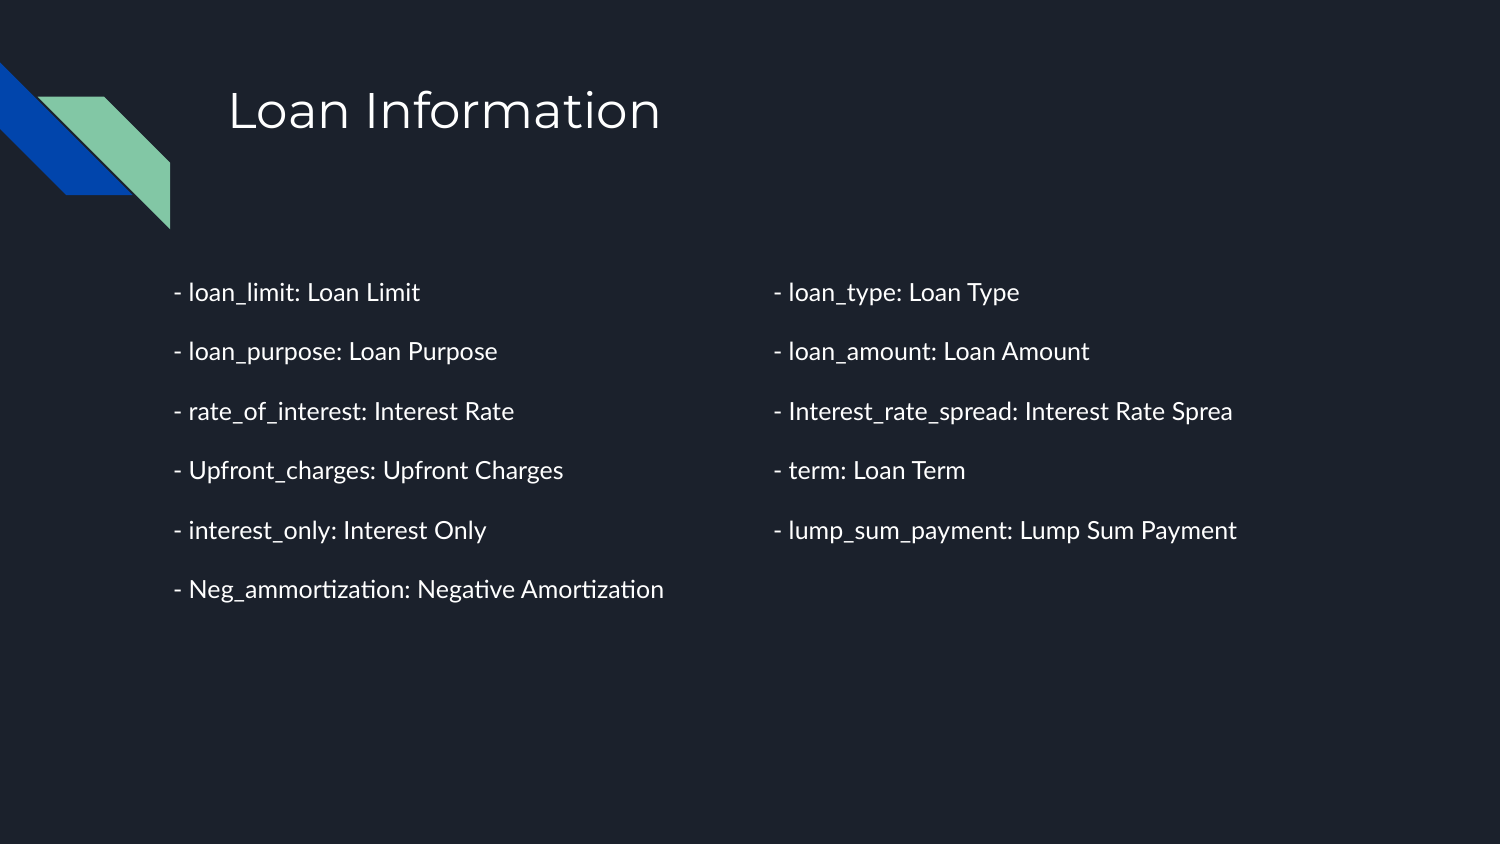

# Loan Information
- loan_limit: Loan Limit  			- loan_type: Loan Type
- loan_purpose: Loan Purpose   		- loan_amount: Loan Amount
- rate_of_interest: Interest Rate  		- Interest_rate_spread: Interest Rate Sprea
- Upfront_charges: Upfront Charges  		- term: Loan Term
- interest_only: Interest Only  		- lump_sum_payment: Lump Sum Payment
- Neg_ammortization: Negative Amortization